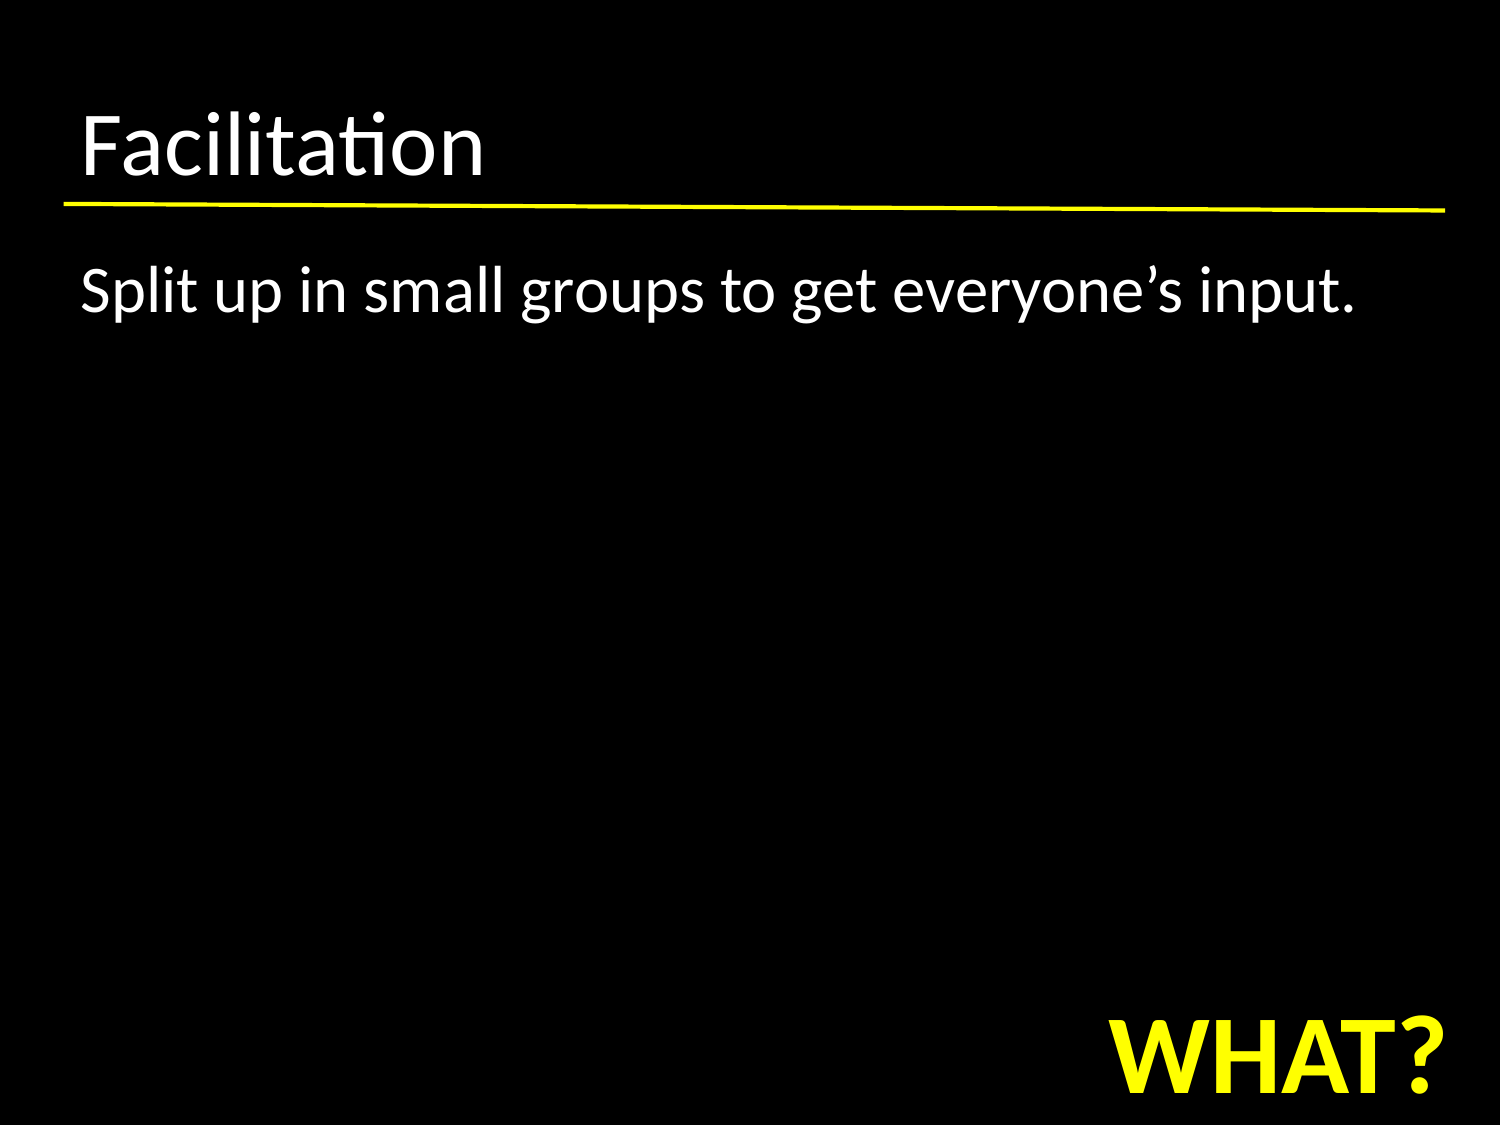

# Facilitation
Split up in small groups to get everyone’s input.
WHAT?